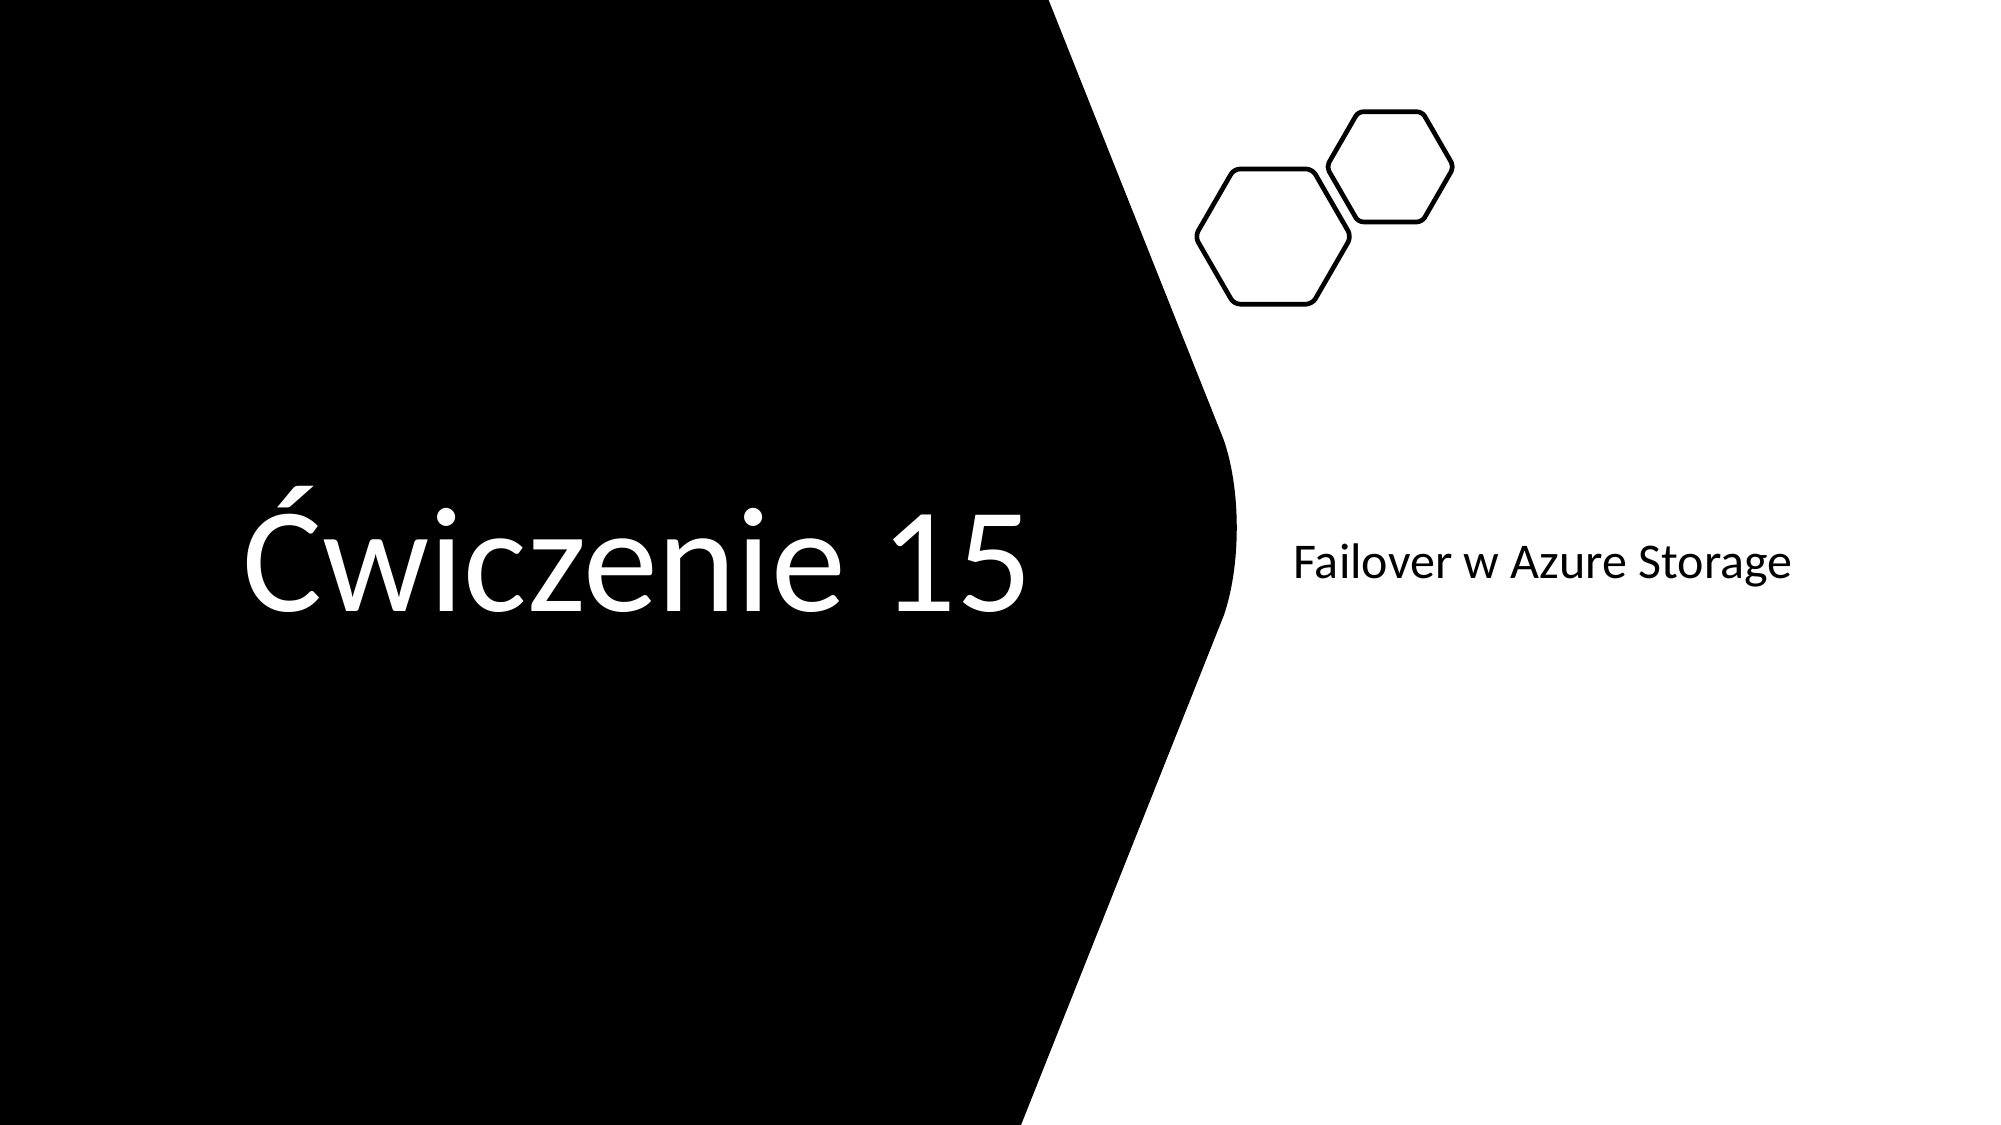

# Ćwiczenie 15
Failover w Azure Storage